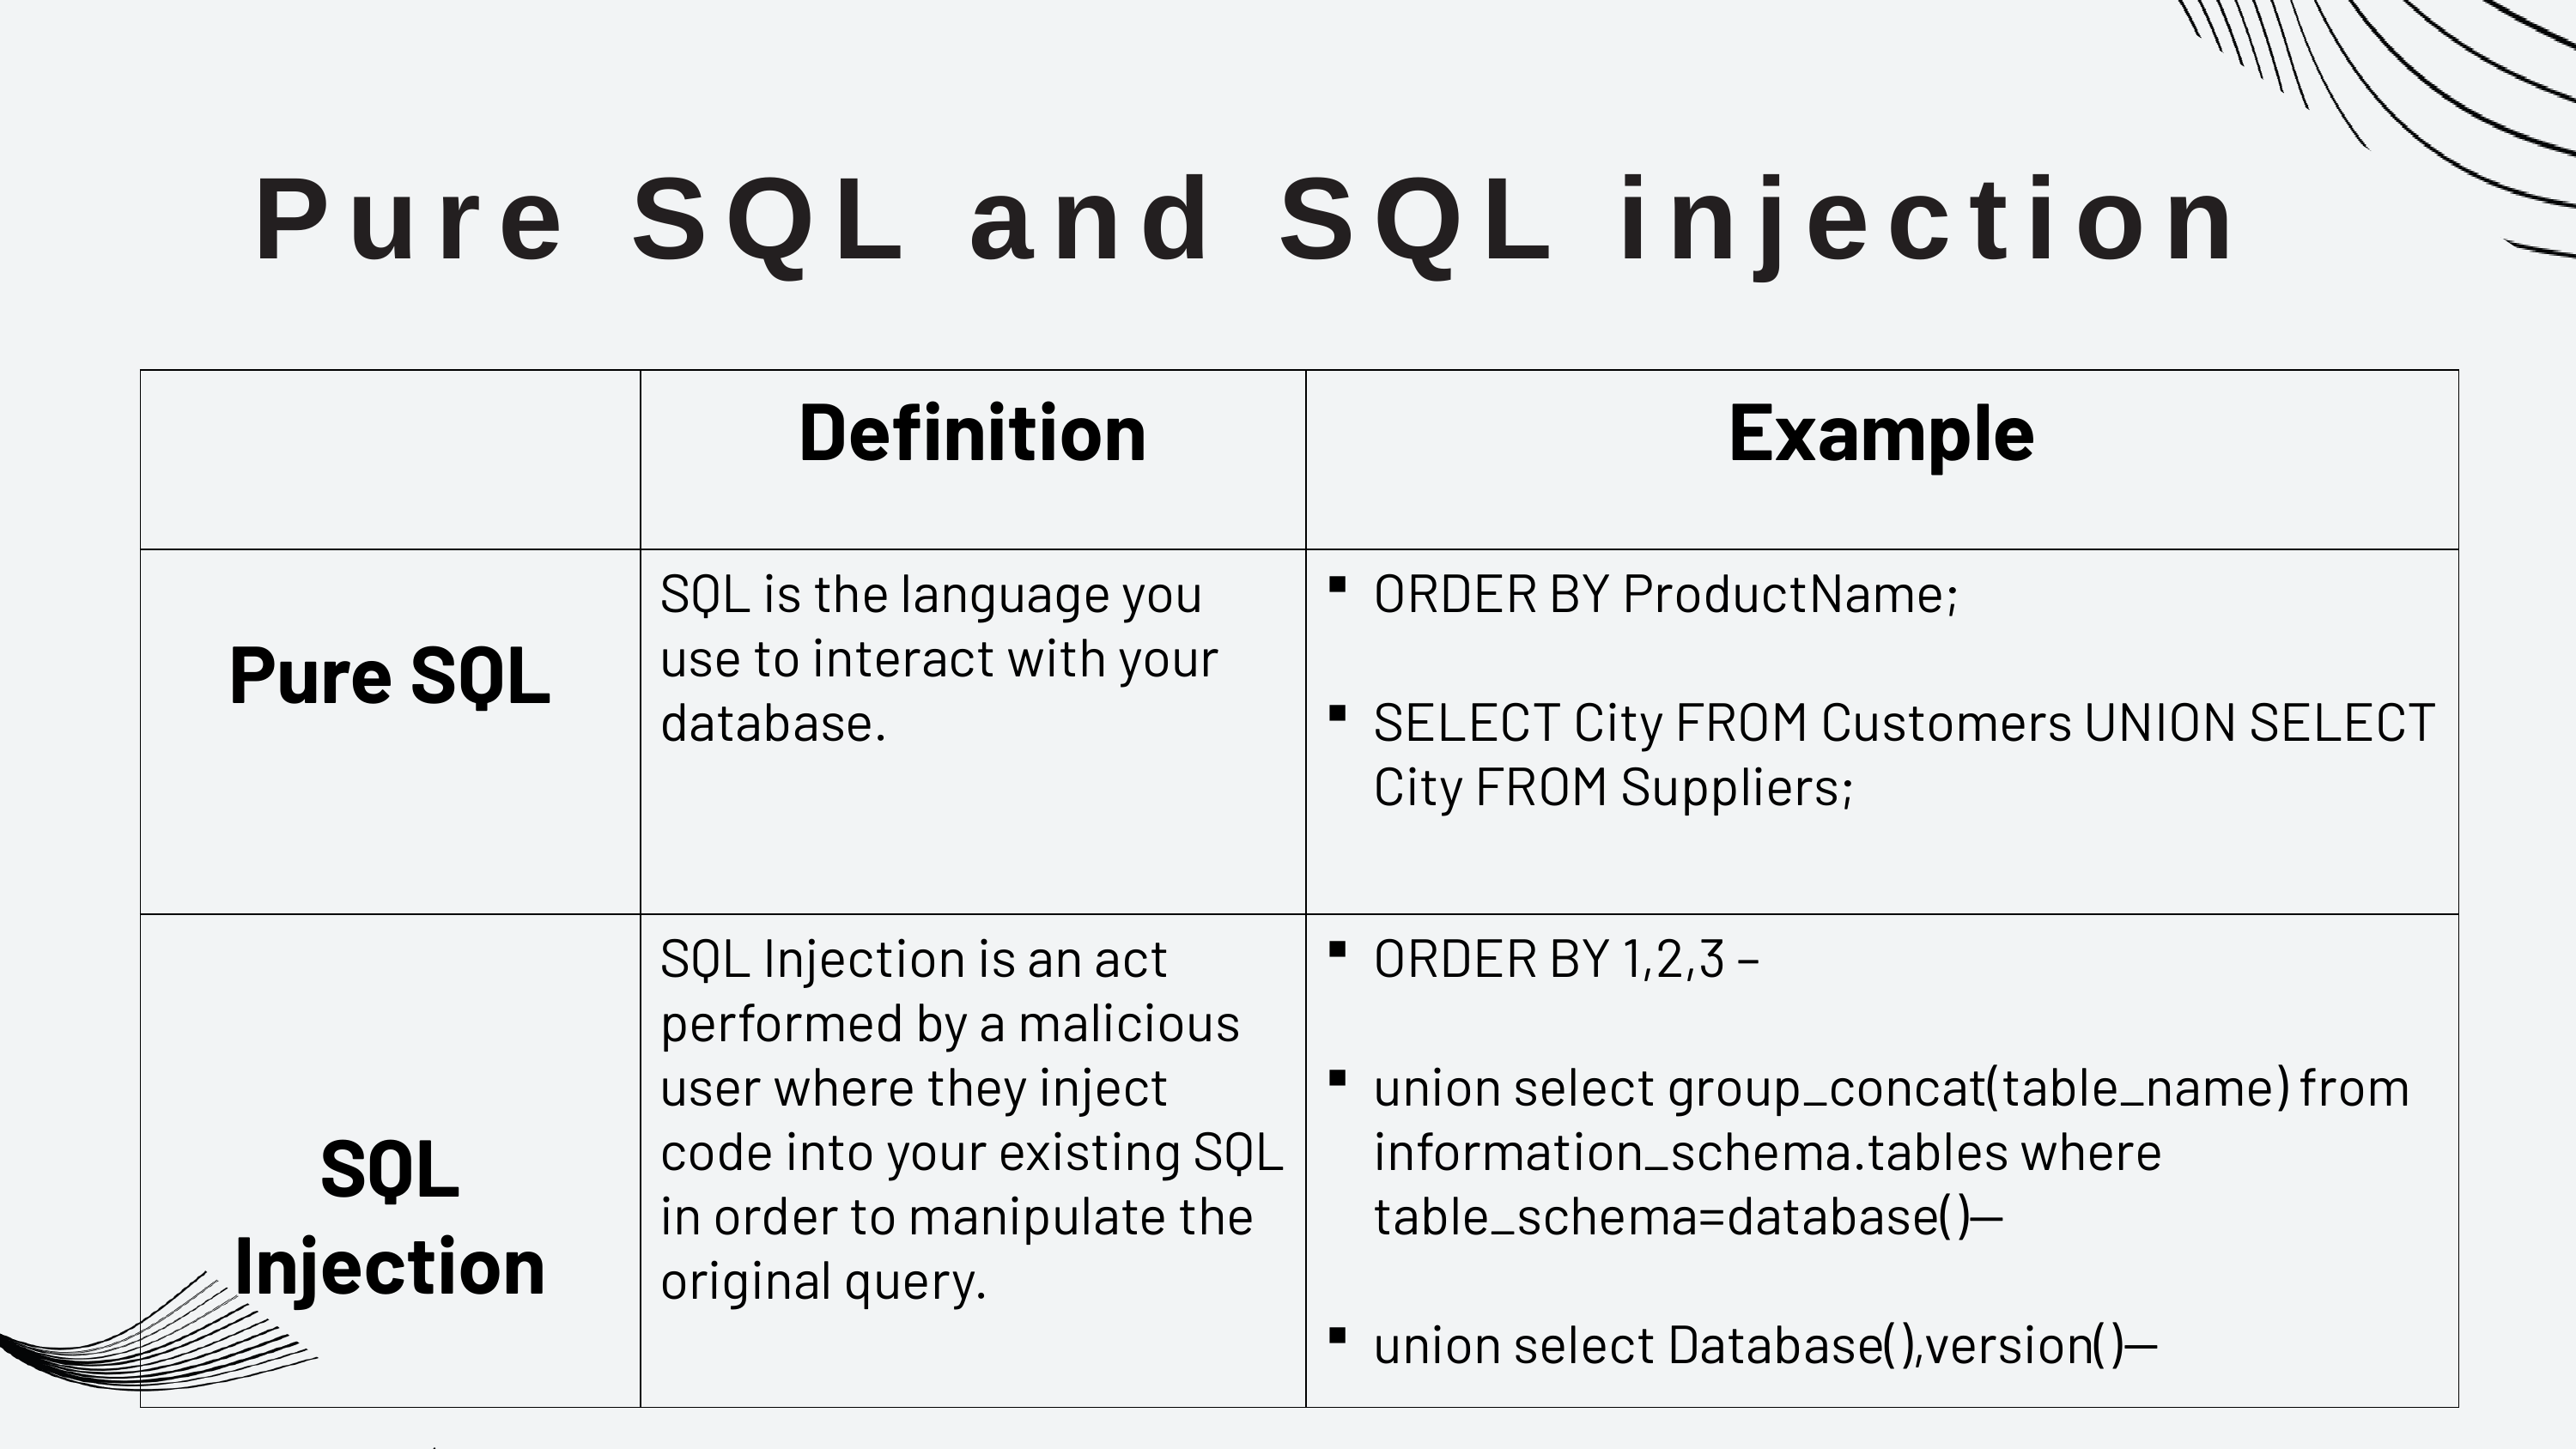

Pure SQL and SQL injection
|  | Definition | Example |
| --- | --- | --- |
| Pure SQL | SQL is the language you use to interact with your database. | ORDER BY ProductName; SELECT City FROM Customers UNION SELECT City FROM Suppliers; |
| SQL Injection | SQL Injection is an act performed by a malicious user where they inject code into your existing SQL in order to manipulate the original query. | ORDER BY 1,2,3 – union select group\_concat(table\_name) from information\_schema.tables where table\_schema=database()— union select Database(),version()-- |